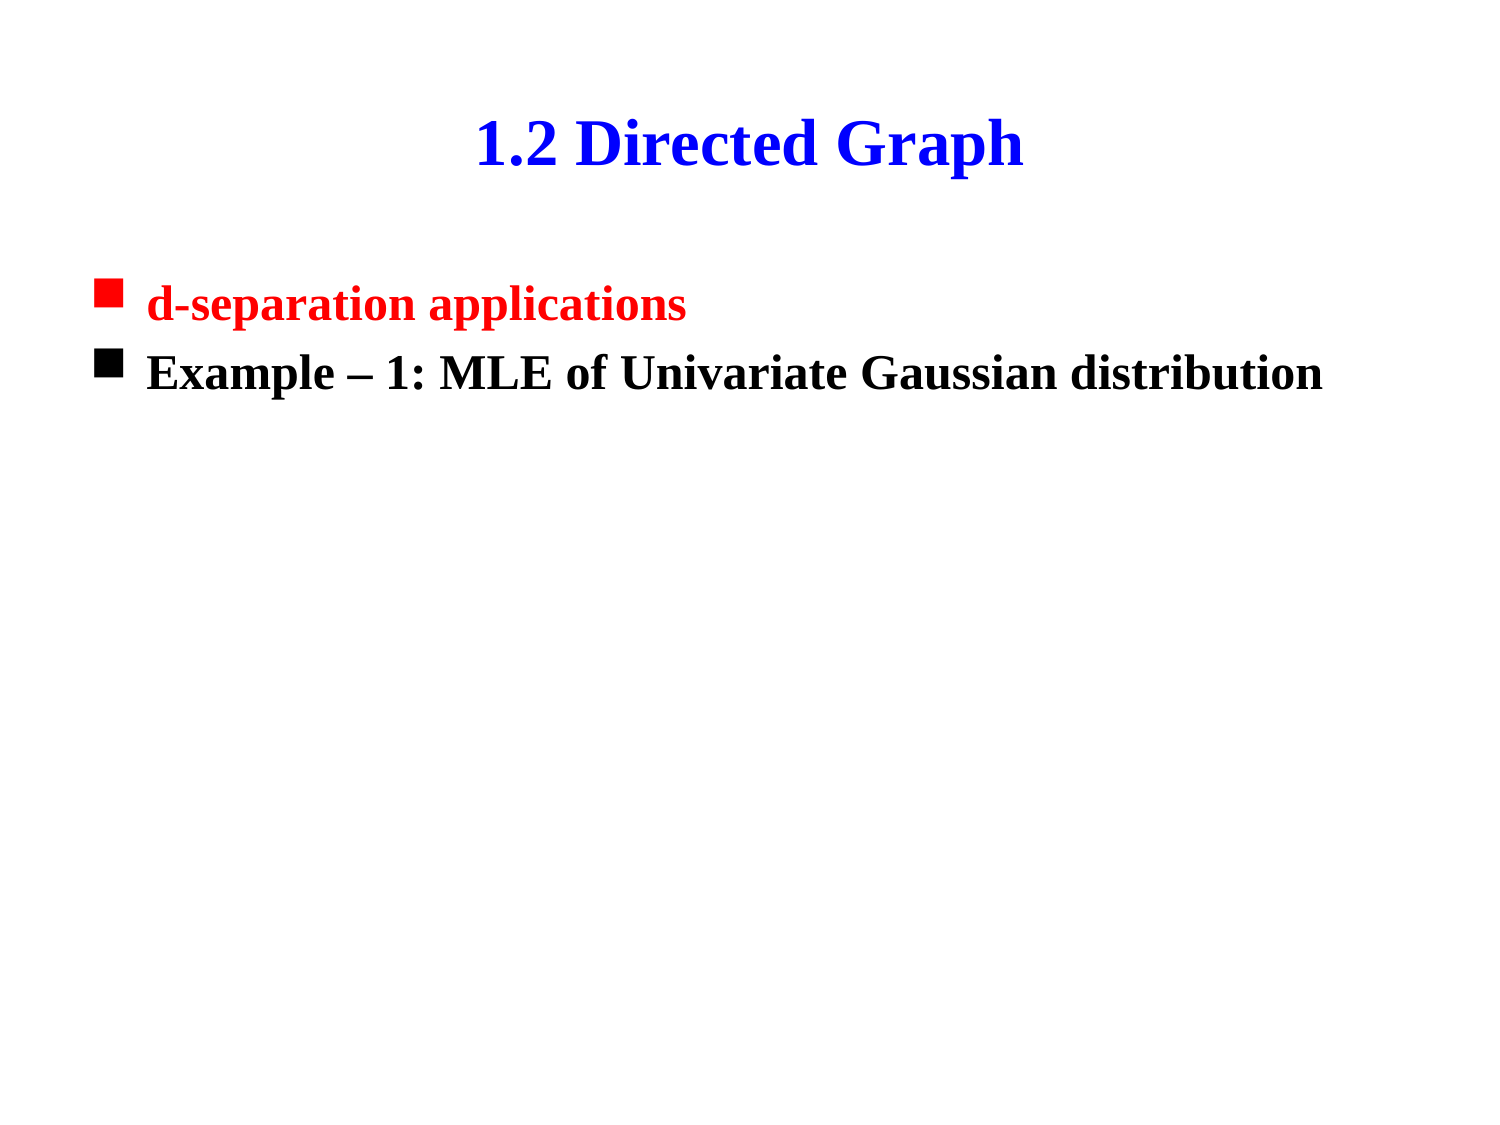

# 1.2 Directed Graph
d-separation applications
Example – 1: MLE of Univariate Gaussian distribution